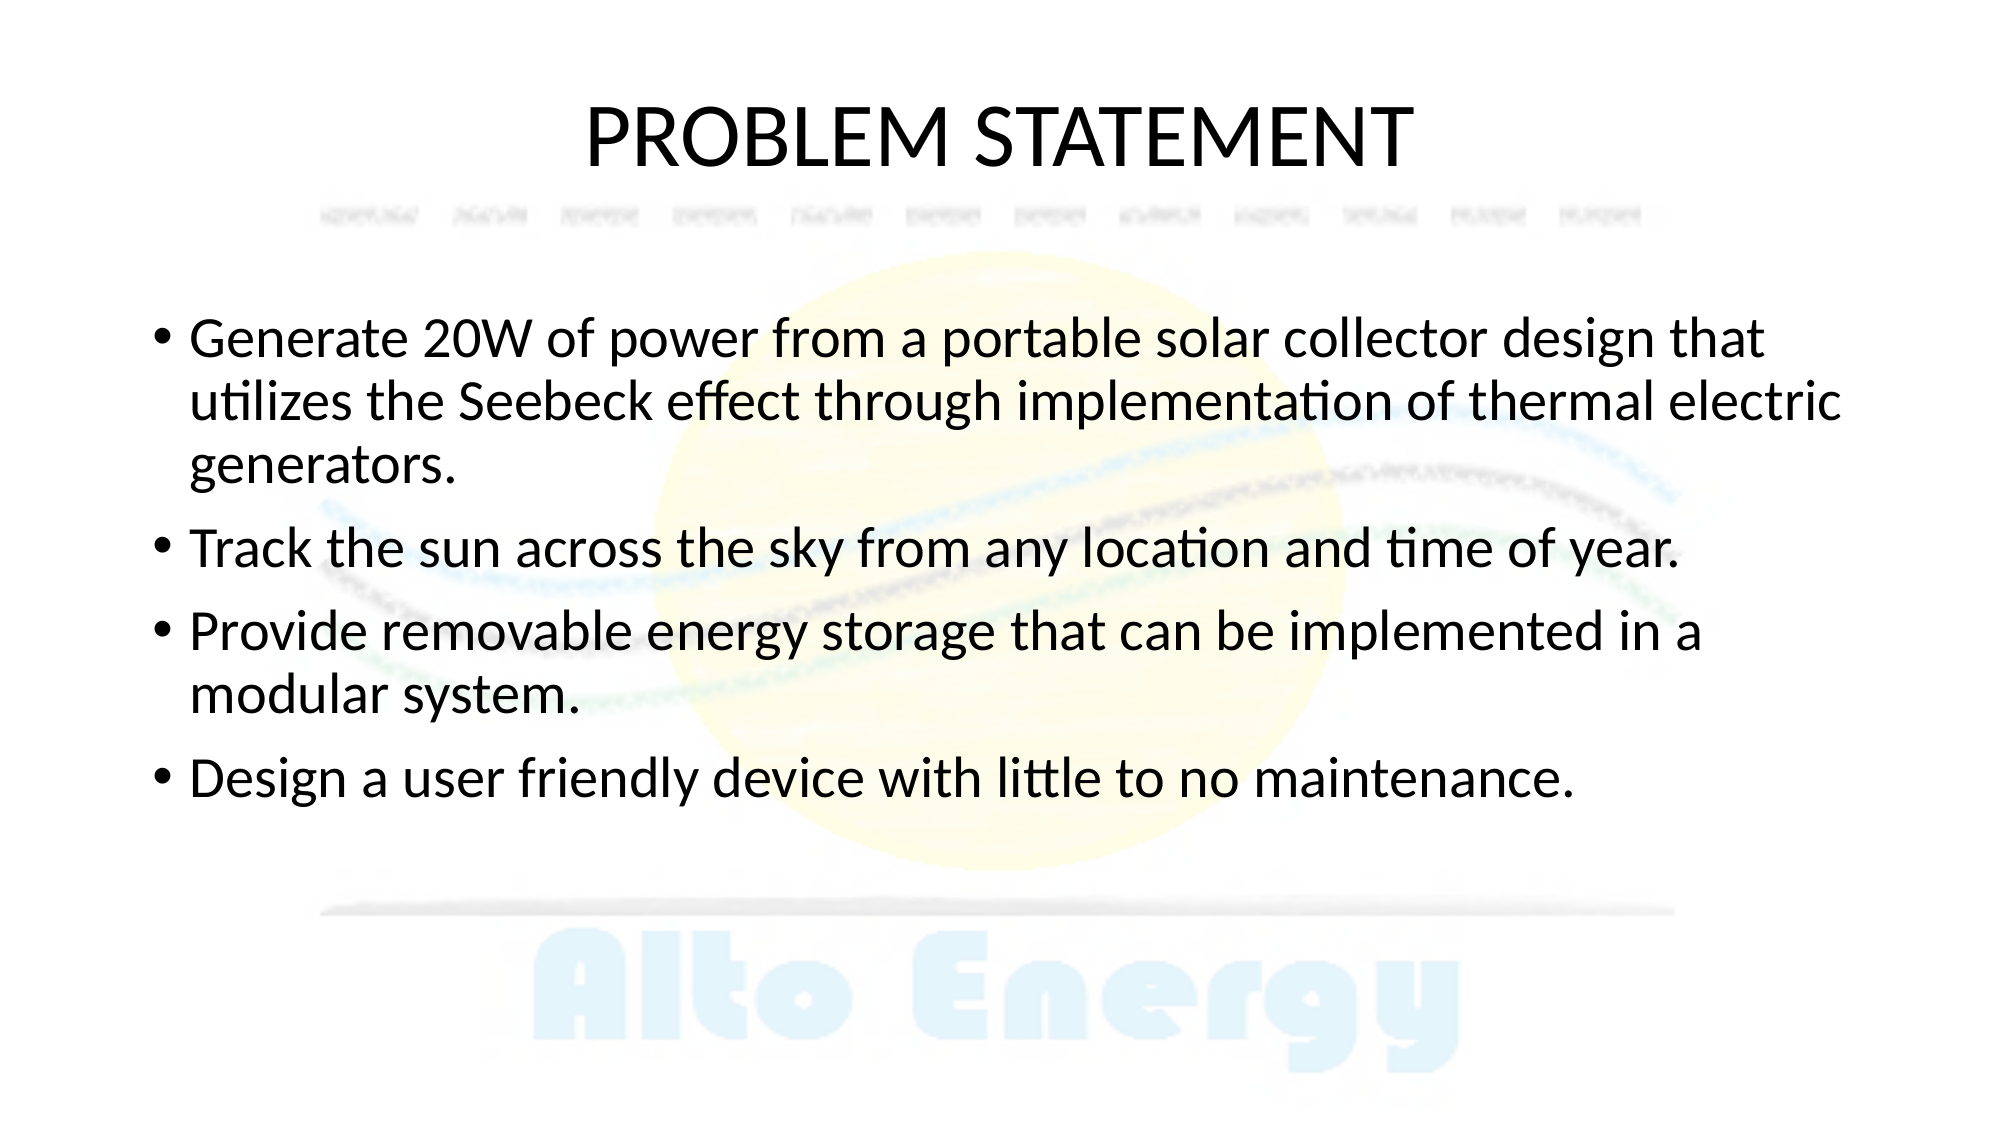

# PROBLEM STATEMENT
Generate 20W of power from a portable solar collector design that utilizes the Seebeck effect through implementation of thermal electric generators.
Track the sun across the sky from any location and time of year.
Provide removable energy storage that can be implemented in a modular system.
Design a user friendly device with little to no maintenance.